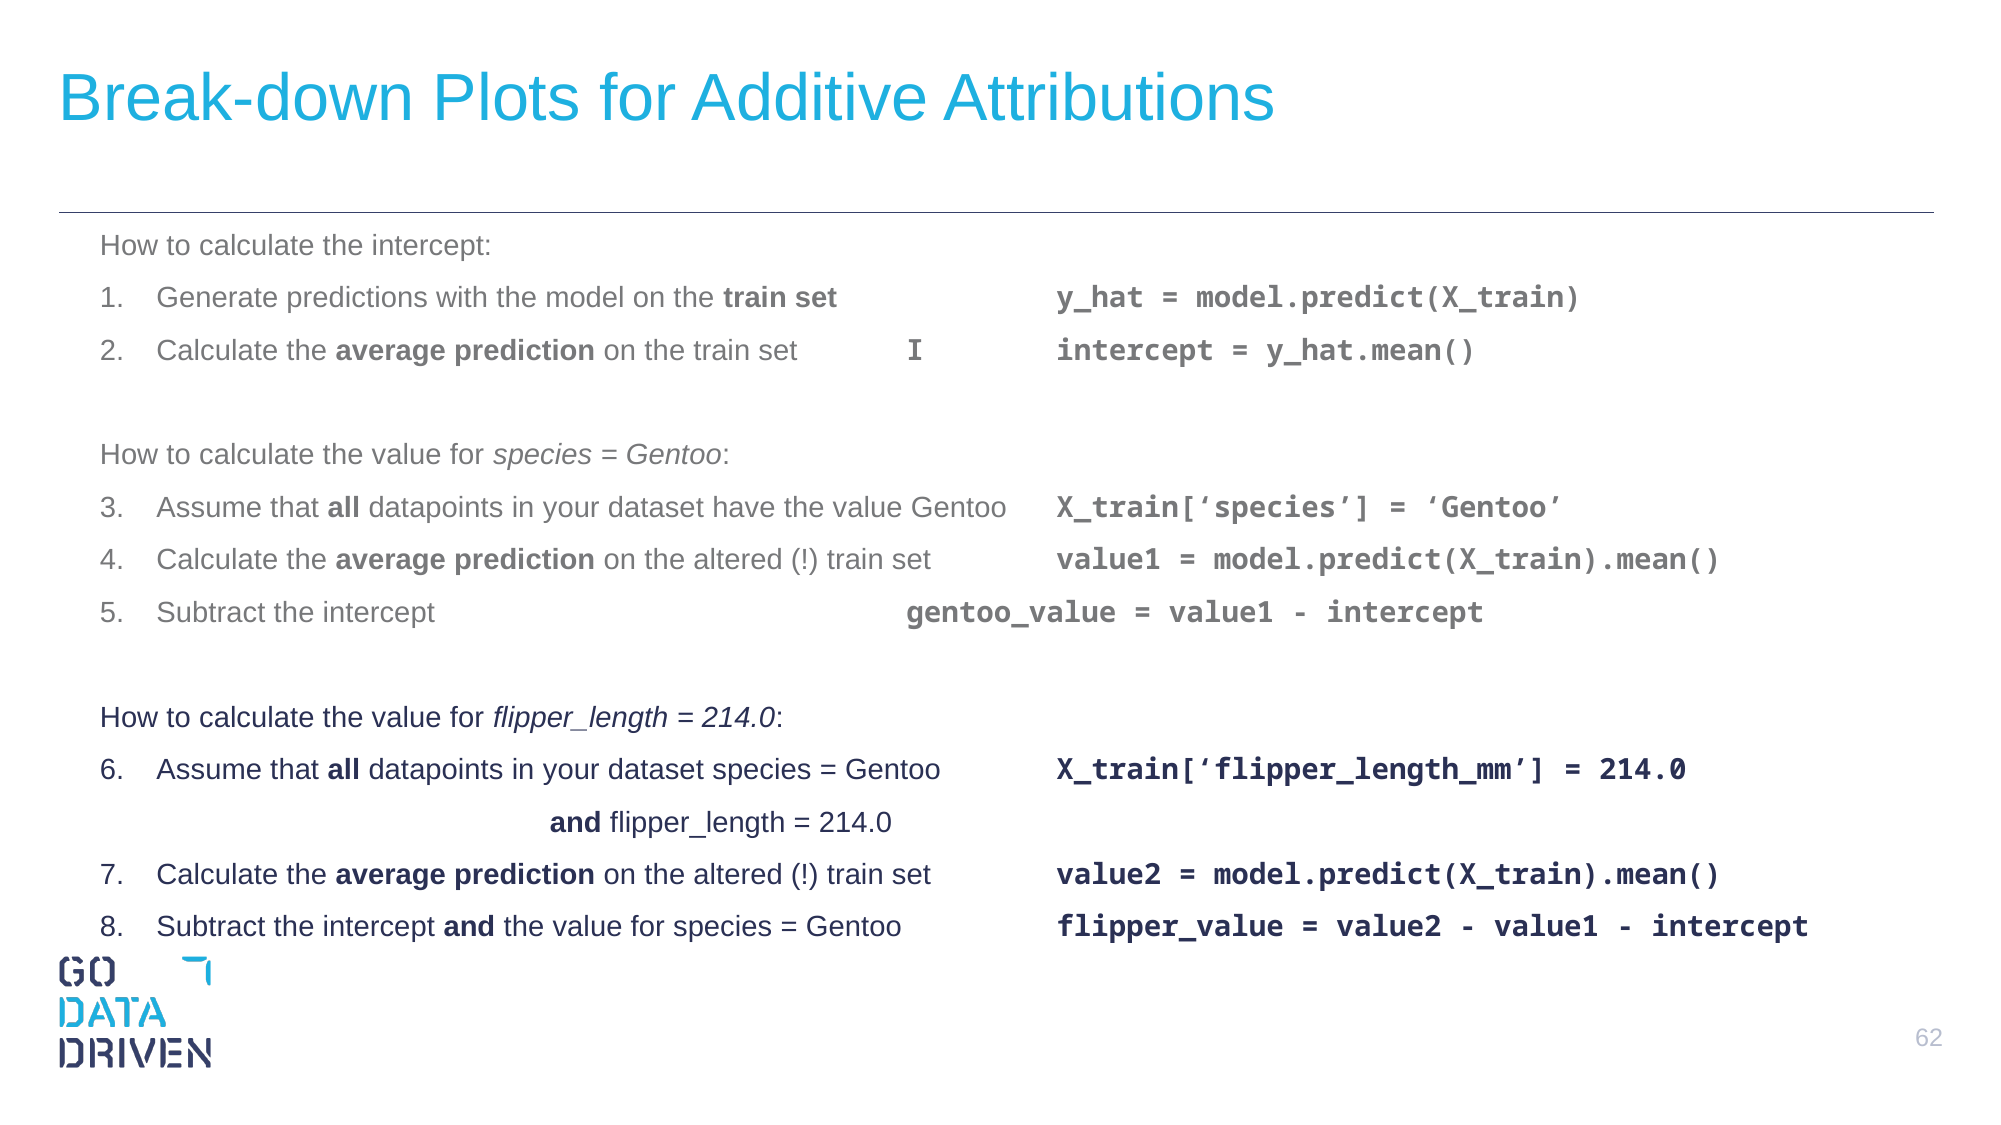

# Break-down Plots for Additive Attributions

How to calculate the intercept:
Generate predictions with the model on the train set		y_hat = model.predict(X_train)
Calculate the average prediction on the train set	I	intercept = y_hat.mean()

How to calculate the value for species = Gentoo:
Assume that all datapoints in your dataset have the value Gentoo	X_train[‘species’] = ‘Gentoo’
Calculate the average prediction on the altered (!) train set	value1 = model.predict(X_train).mean()
Subtract the intercept				gentoo_value = value1 - intercept
How to calculate the value for flipper_length = 214.0:
Assume that all datapoints in your dataset species = Gentoo 	X_train[‘flipper_length_mm’] = 214.0
			and flipper_length = 214.0
Calculate the average prediction on the altered (!) train set	value2 = model.predict(X_train).mean()
Subtract the intercept and the value for species = Gentoo		flipper_value = value2 - value1 - intercept

62